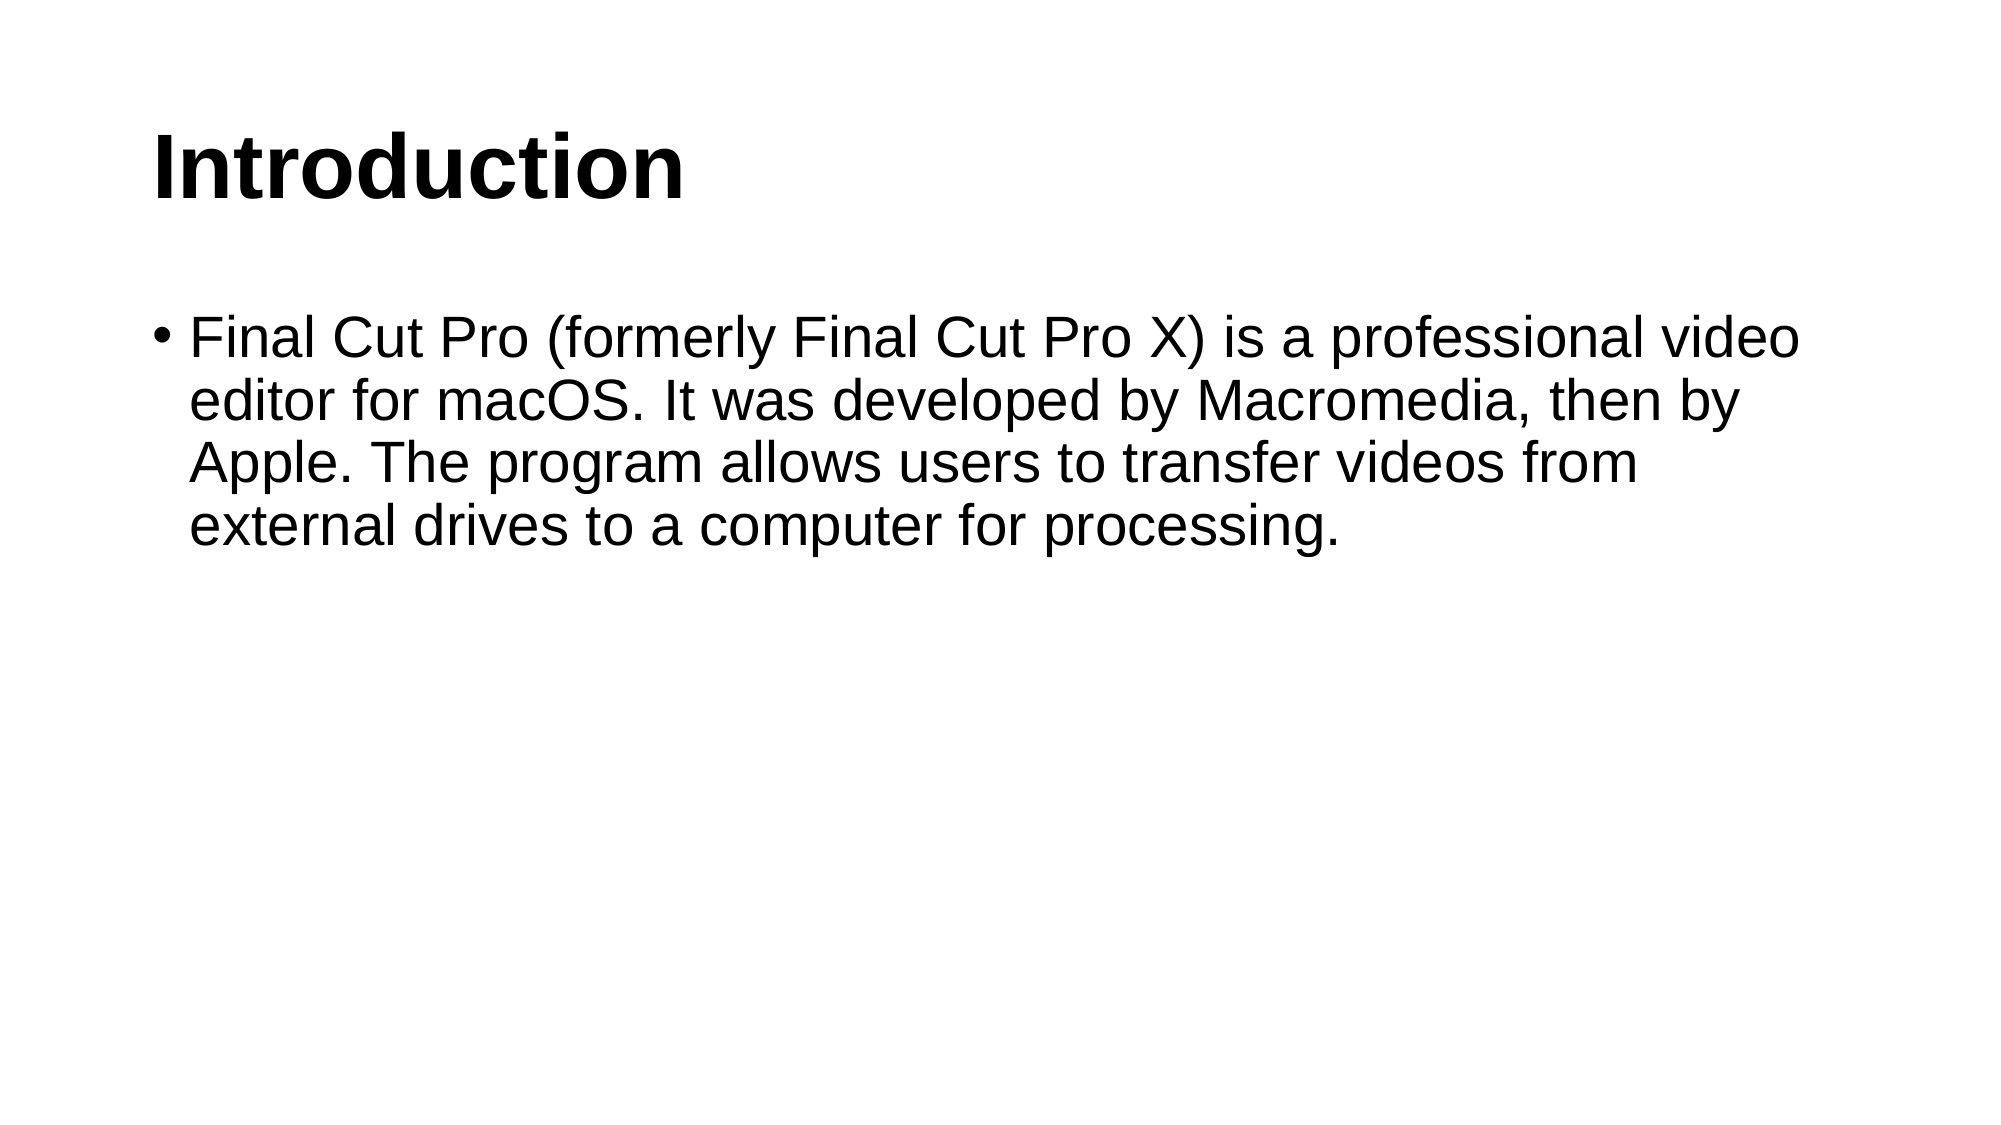

# Introduction
Final Cut Pro (formerly Final Cut Pro X) is a professional video editor for macOS. It was developed by Macromedia, then by Apple. The program allows users to transfer videos from external drives to a computer for processing.